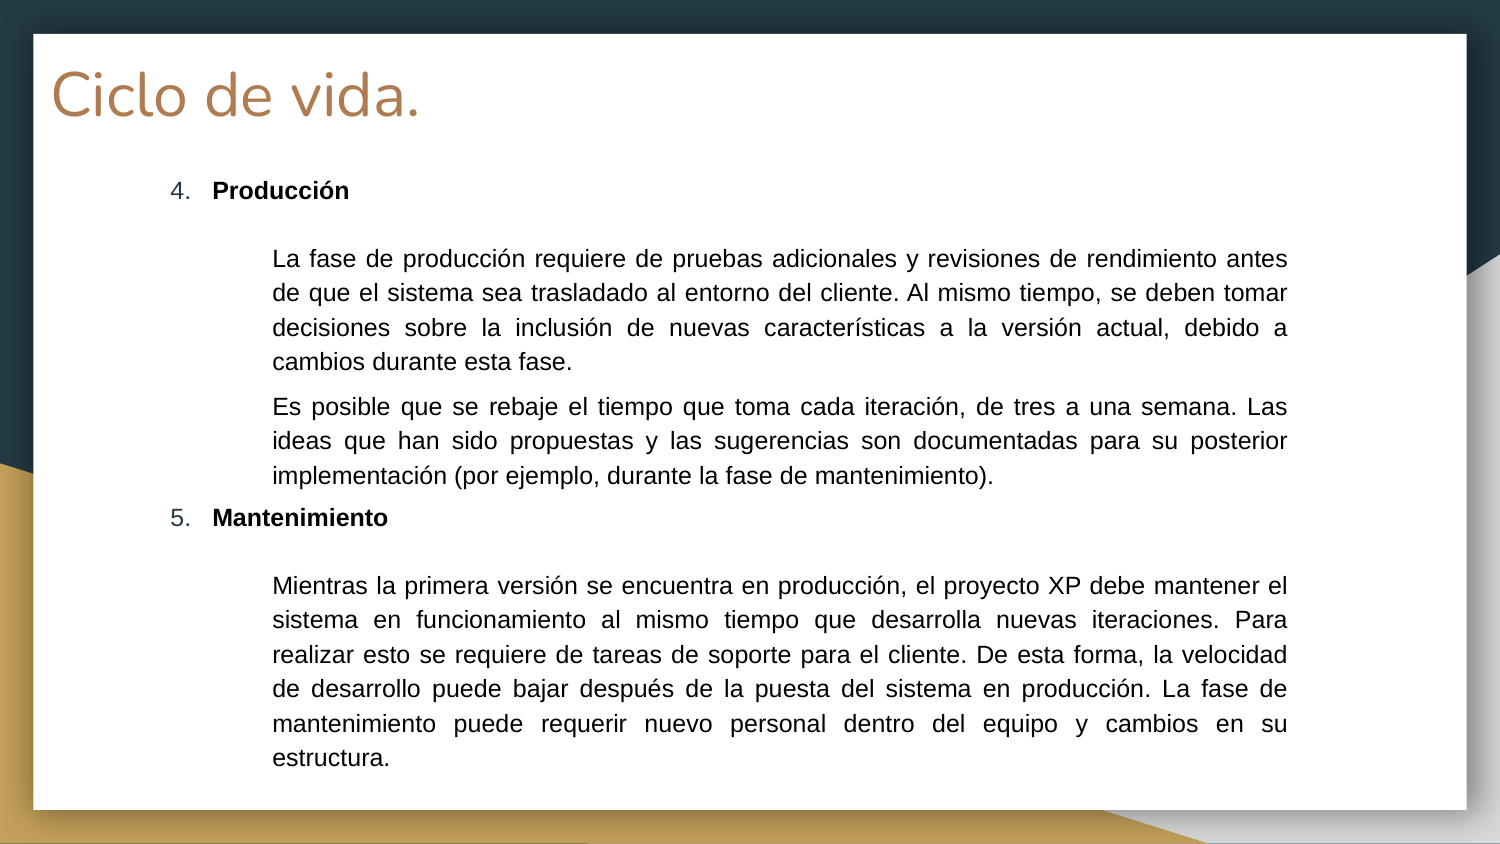

# Ciclo de vida.
   4.   Producción
La fase de producción requiere de pruebas adicionales y revisiones de rendimiento antes de que el sistema sea trasladado al entorno del cliente. Al mismo tiempo, se deben tomar decisiones sobre la inclusión de nuevas características a la versión actual, debido a cambios durante esta fase.
Es posible que se rebaje el tiempo que toma cada iteración, de tres a una semana. Las ideas que han sido propuestas y las sugerencias son documentadas para su posterior implementación (por ejemplo, durante la fase de mantenimiento).
   5.   Mantenimiento
Mientras la primera versión se encuentra en producción, el proyecto XP debe mantener el sistema en funcionamiento al mismo tiempo que desarrolla nuevas iteraciones. Para realizar esto se requiere de tareas de soporte para el cliente. De esta forma, la velocidad de desarrollo puede bajar después de la puesta del sistema en producción. La fase de mantenimiento puede requerir nuevo personal dentro del equipo y cambios en su estructura.